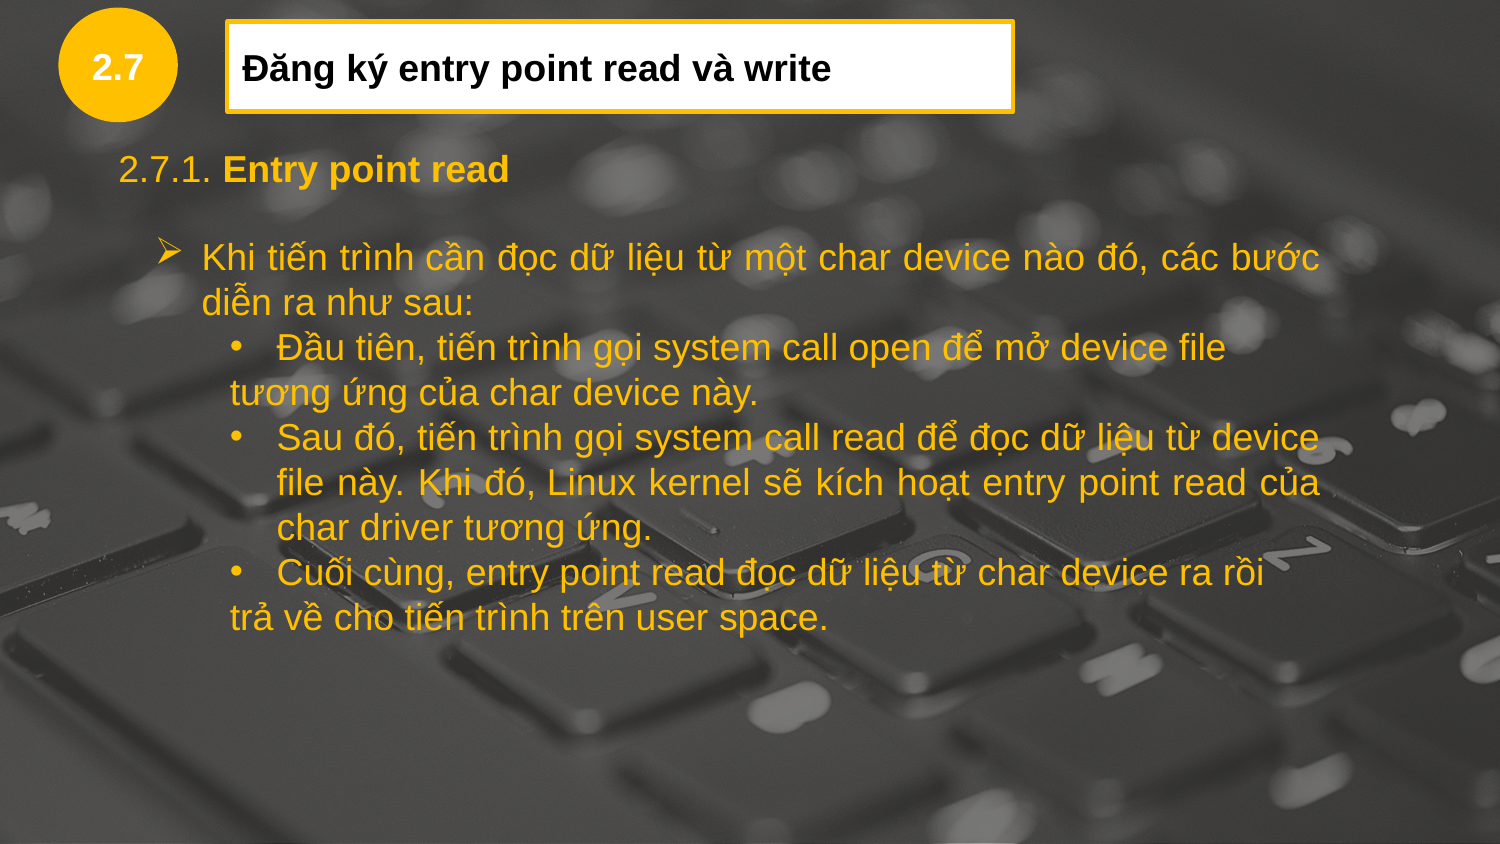

2.7
Đăng ký entry point read và write
2.7.1. Entry point read
Khi tiến trình cần đọc dữ liệu từ một char device nào đó, các bước diễn ra như sau:
Đầu tiên, tiến trình gọi system call open để mở device file
tương ứng của char device này.
Sau đó, tiến trình gọi system call read để đọc dữ liệu từ device file này. Khi đó, Linux kernel sẽ kích hoạt entry point read của char driver tương ứng.
Cuối cùng, entry point read đọc dữ liệu từ char device ra rồi
trả về cho tiến trình trên user space.